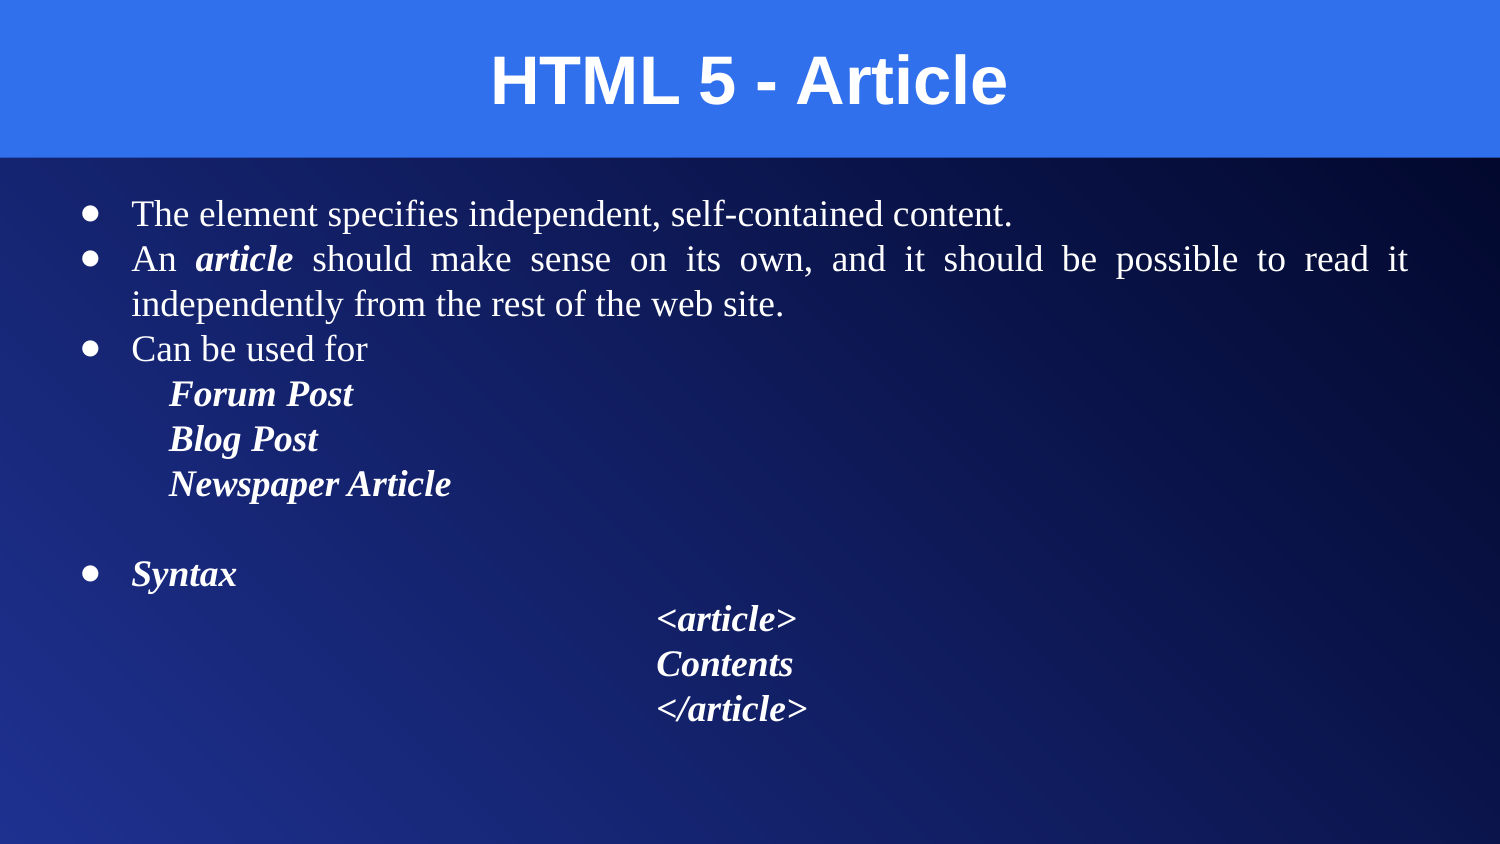

57
HTML 5 - Article
The element specifies independent, self-contained content.
An article should make sense on its own, and it should be possible to read it independently from the rest of the web site.
Can be used for
Forum Post
Blog Post
Newspaper Article

Syntax
				<article>
				Contents
				</article>